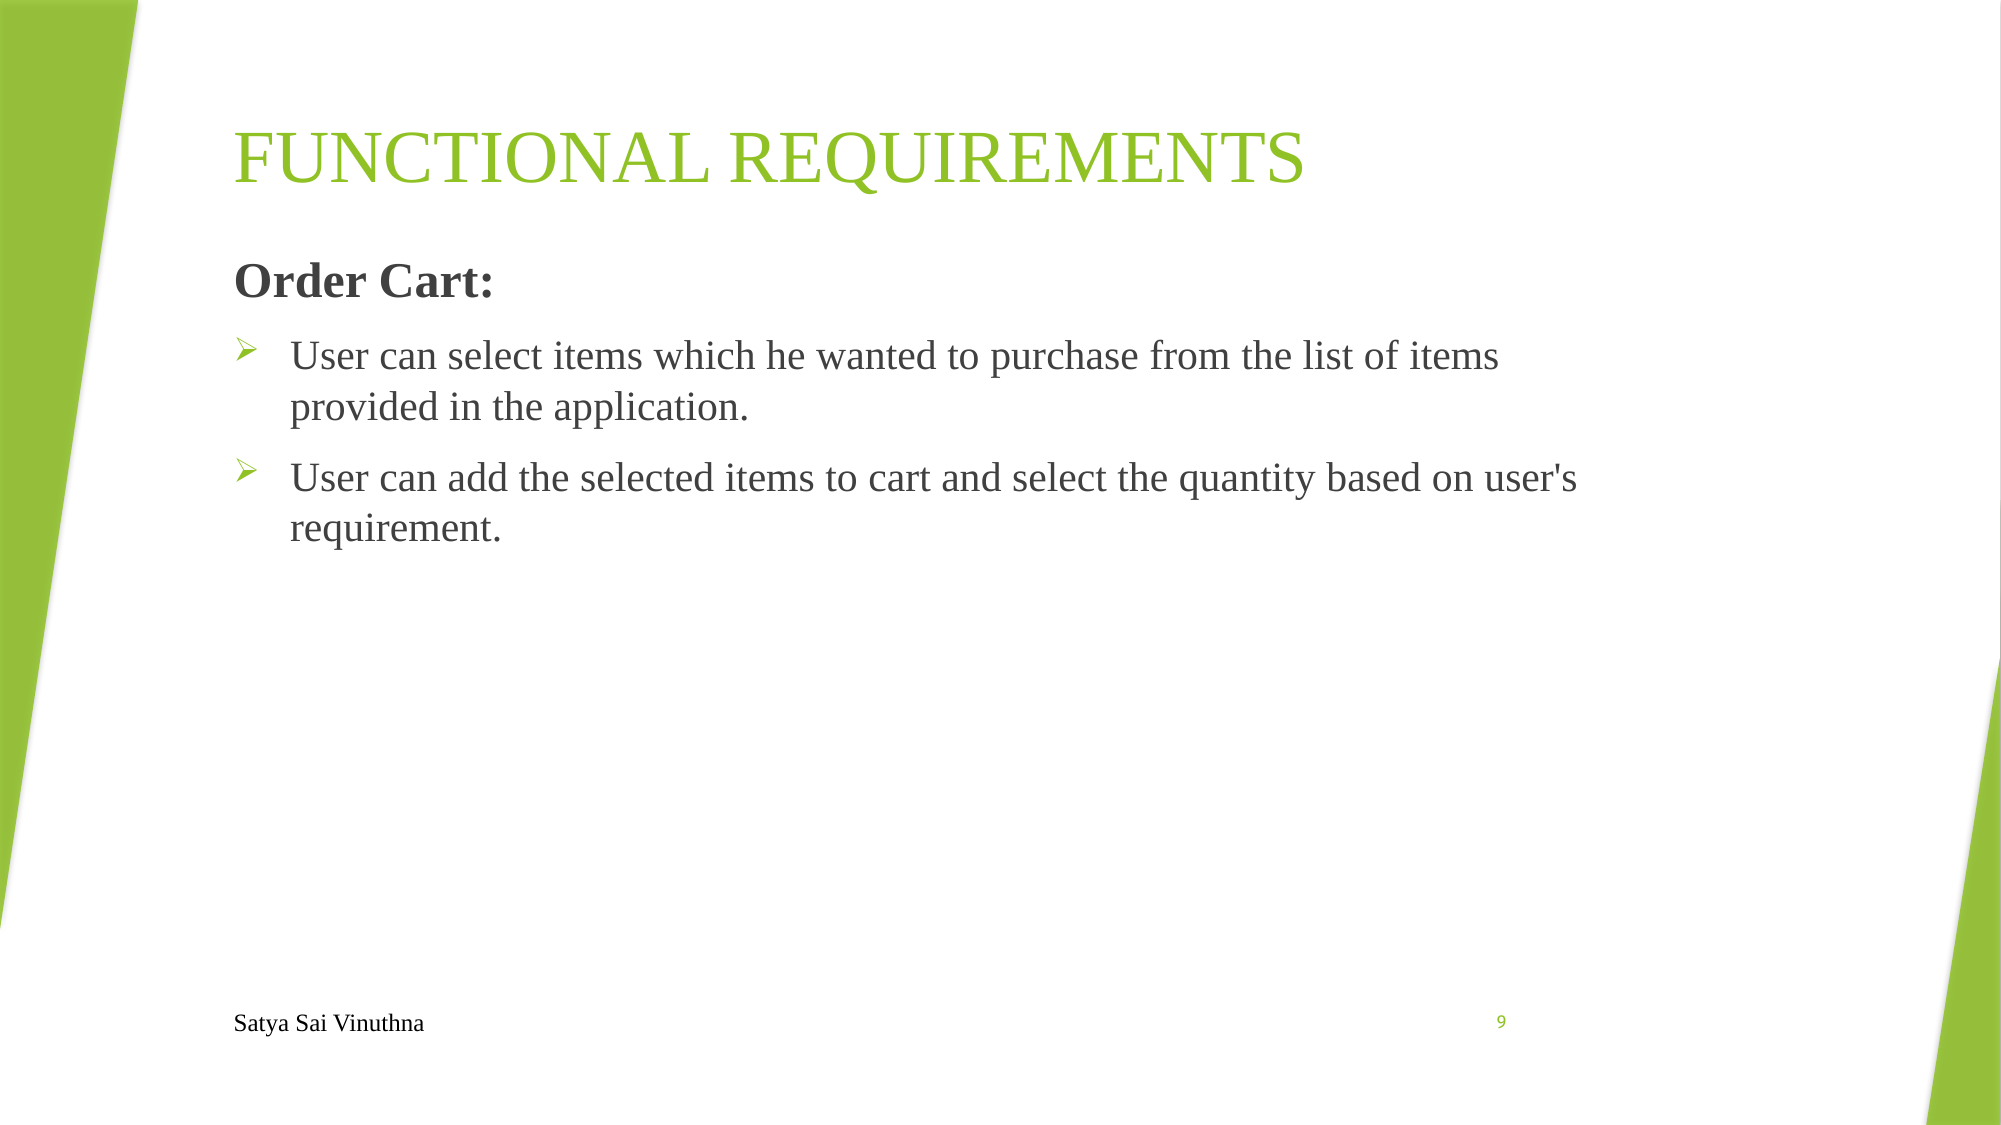

# FUNCTIONAL REQUIREMENTS
Order Cart:
User can select items which he wanted to purchase from the list of items provided in the application.
User can add the selected items to cart and select the quantity based on user's requirement.

Satya Sai Vinuthna
9